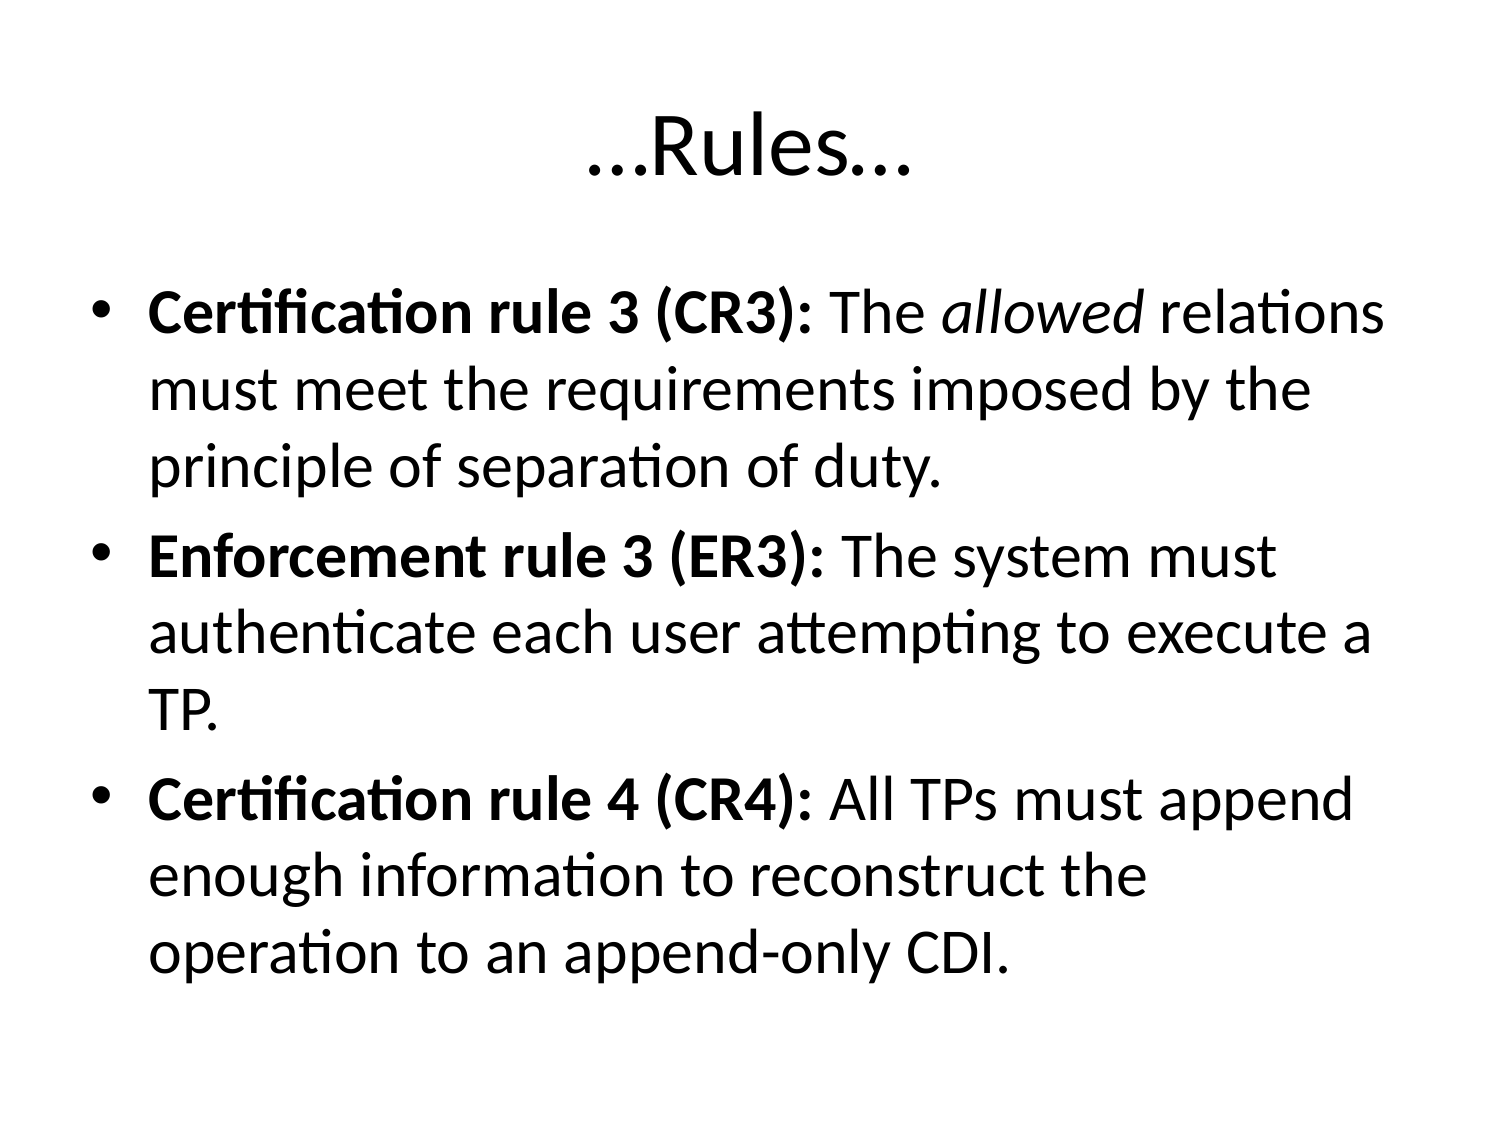

# …Rules…
Certification rule 3 (CR3): The allowed relations must meet the requirements imposed by the principle of separation of duty.
Enforcement rule 3 (ER3): The system must authenticate each user attempting to execute a TP.
Certification rule 4 (CR4): All TPs must append enough information to reconstruct the operation to an append-only CDI.